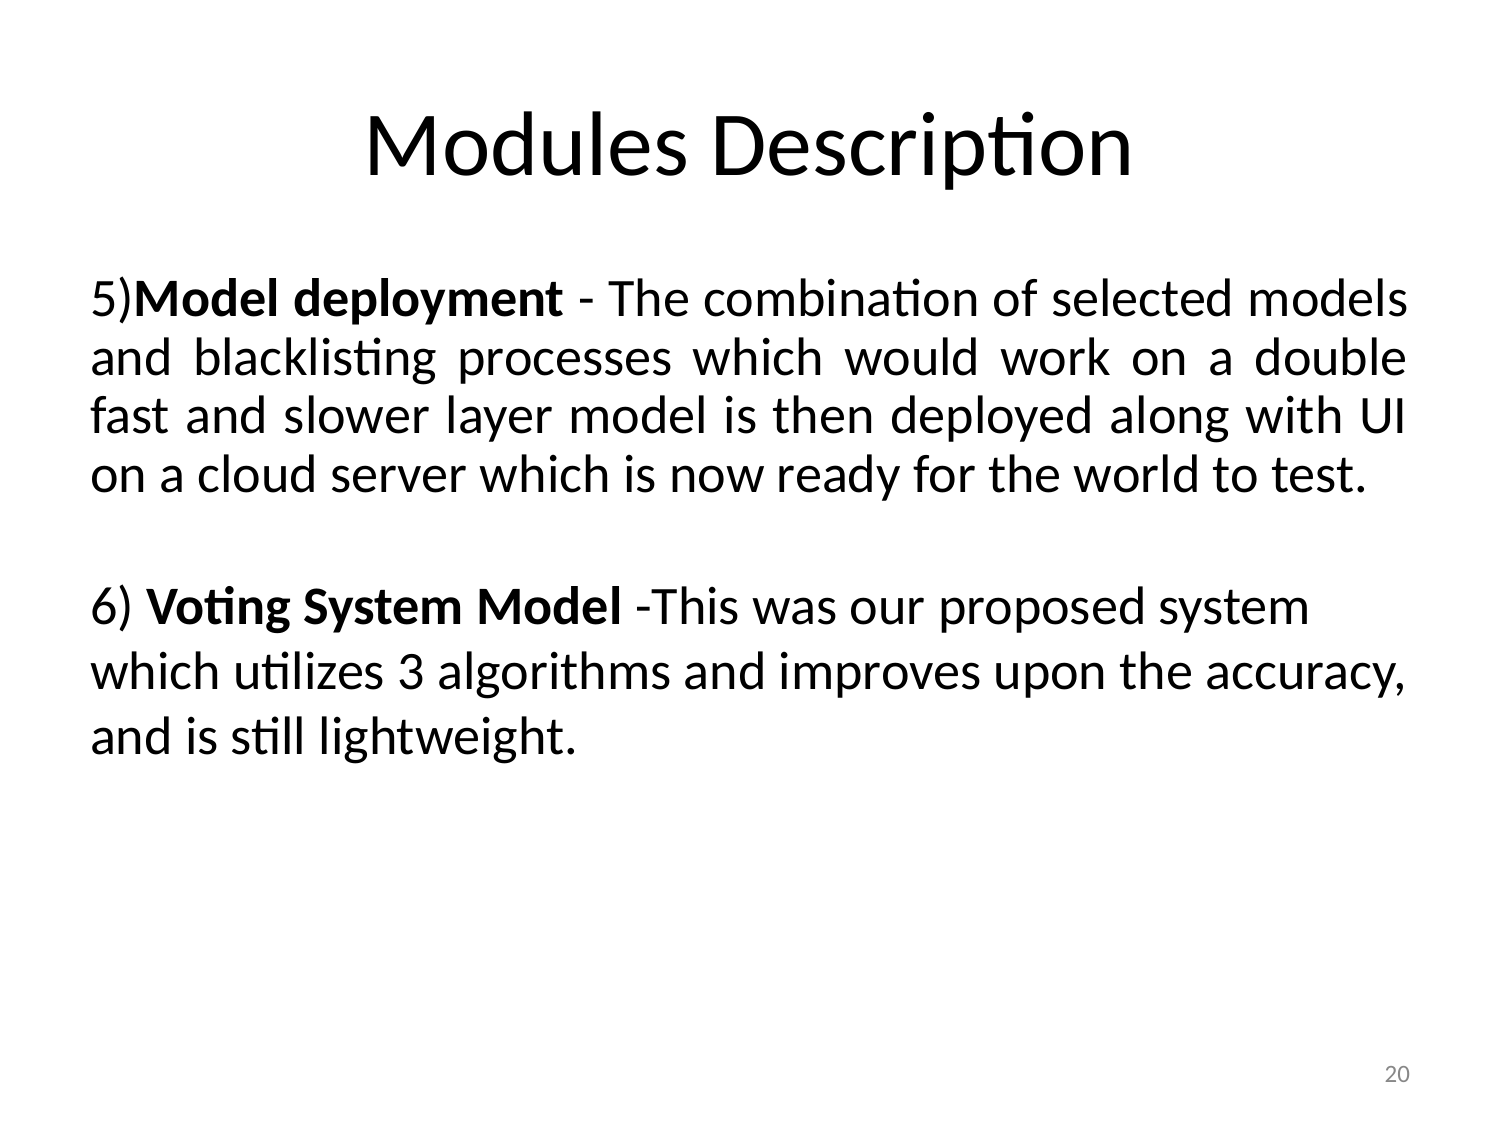

# Modules Description
5)Model deployment - The combination of selected models and blacklisting processes which would work on a double fast and slower layer model is then deployed along with UI on a cloud server which is now ready for the world to test.

6) Voting System Model -This was our proposed system which utilizes 3 algorithms and improves upon the accuracy, and is still lightweight.

20